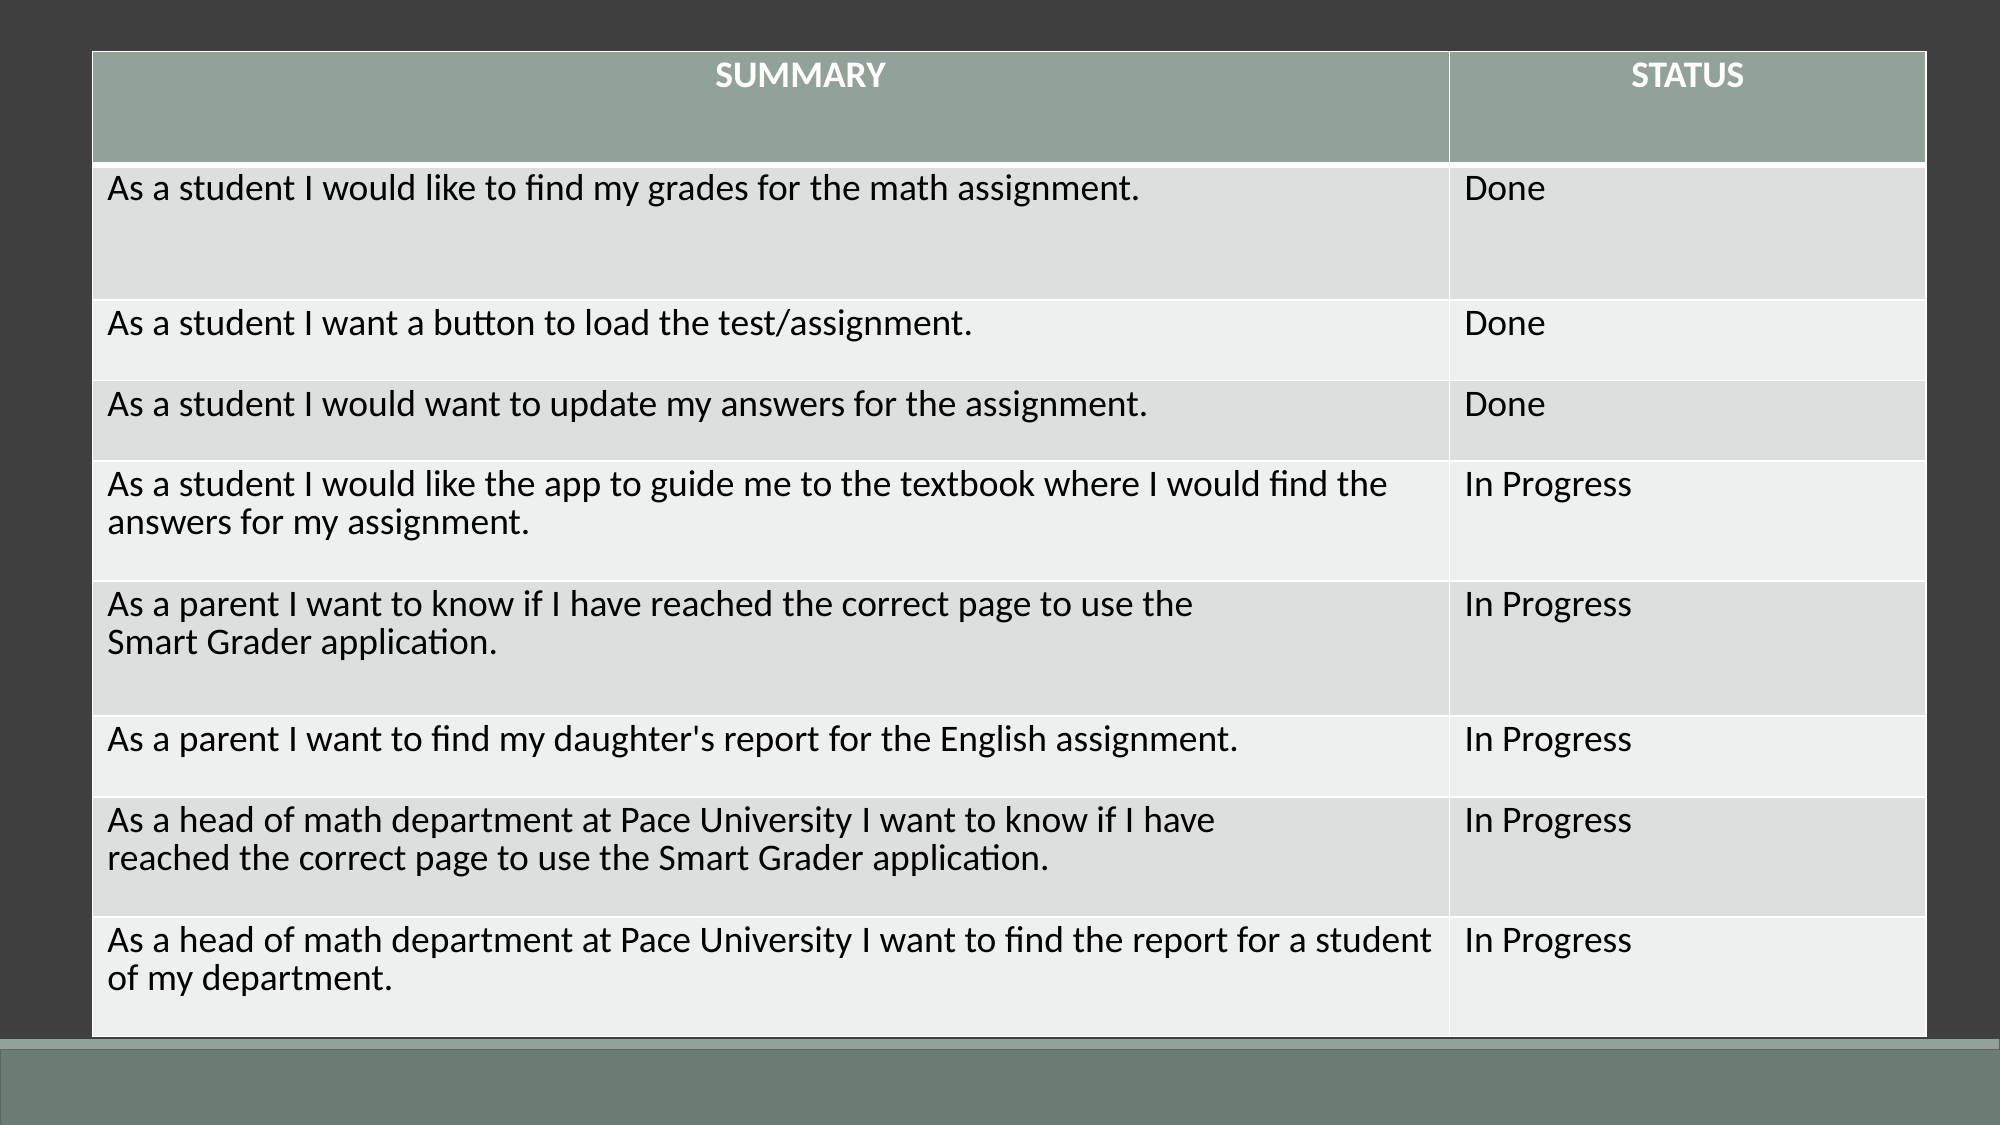

| SUMMARY | STATUS |
| --- | --- |
| As a student I would like to find my grades for the math assignment. | Done |
| As a student I want a button to load the test/assignment. | Done |
| As a student I would want to update my answers for the assignment. | Done |
| As a student I would like the app to guide me to the textbook where I would find the answers for my assignment. | In Progress |
| As a parent I want to know if I have reached the correct page to use the Smart Grader application. | In Progress |
| As a parent I want to find my daughter's report for the English assignment. | In Progress |
| As a head of math department at Pace University I want to know if I have reached the correct page to use the Smart Grader application. | In Progress |
| As a head of math department at Pace University I want to find the report for a student of my department. | In Progress |